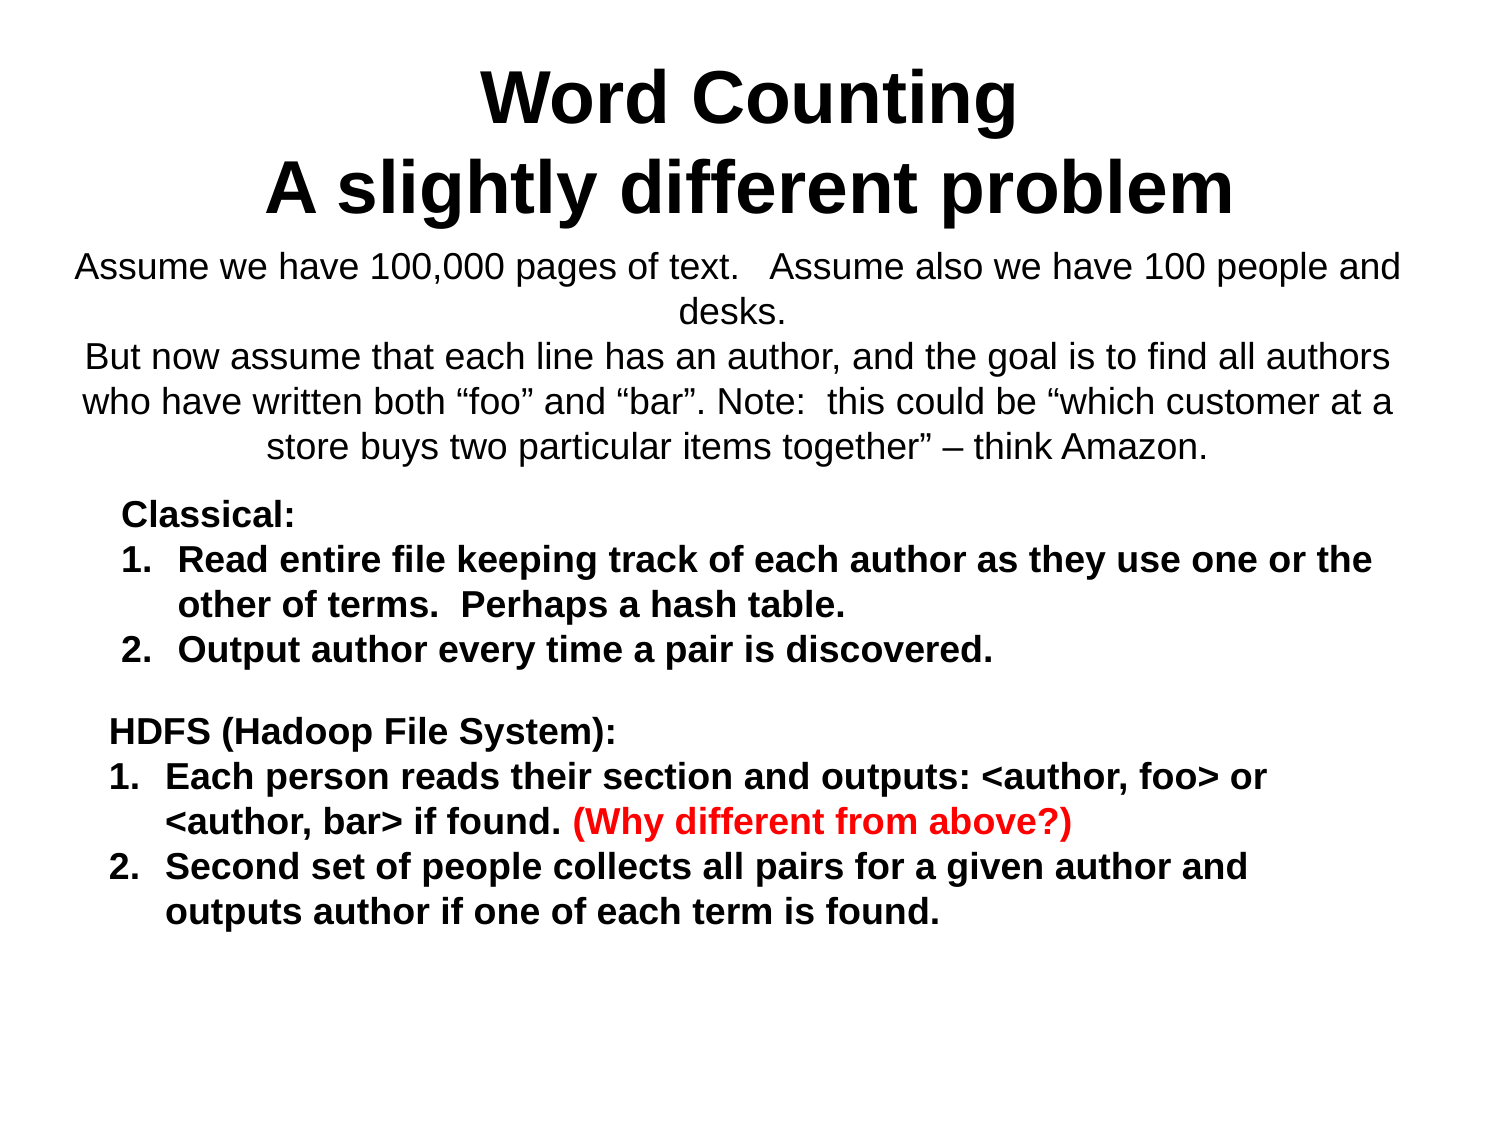

# Word Counting A slightly different problem
Assume we have 100,000 pages of text.   Assume also we have 100 people and desks.
But now assume that each line has an author, and the goal is to find all authors who have written both “foo” and “bar”. Note:  this could be “which customer at a store buys two particular items together” – think Amazon.
Classical:
Read entire file keeping track of each author as they use one or the other of terms.  Perhaps a hash table.
Output author every time a pair is discovered.
HDFS (Hadoop File System):
Each person reads their section and outputs: <author, foo> or <author, bar> if found. (Why different from above?)
Second set of people collects all pairs for a given author and outputs author if one of each term is found.